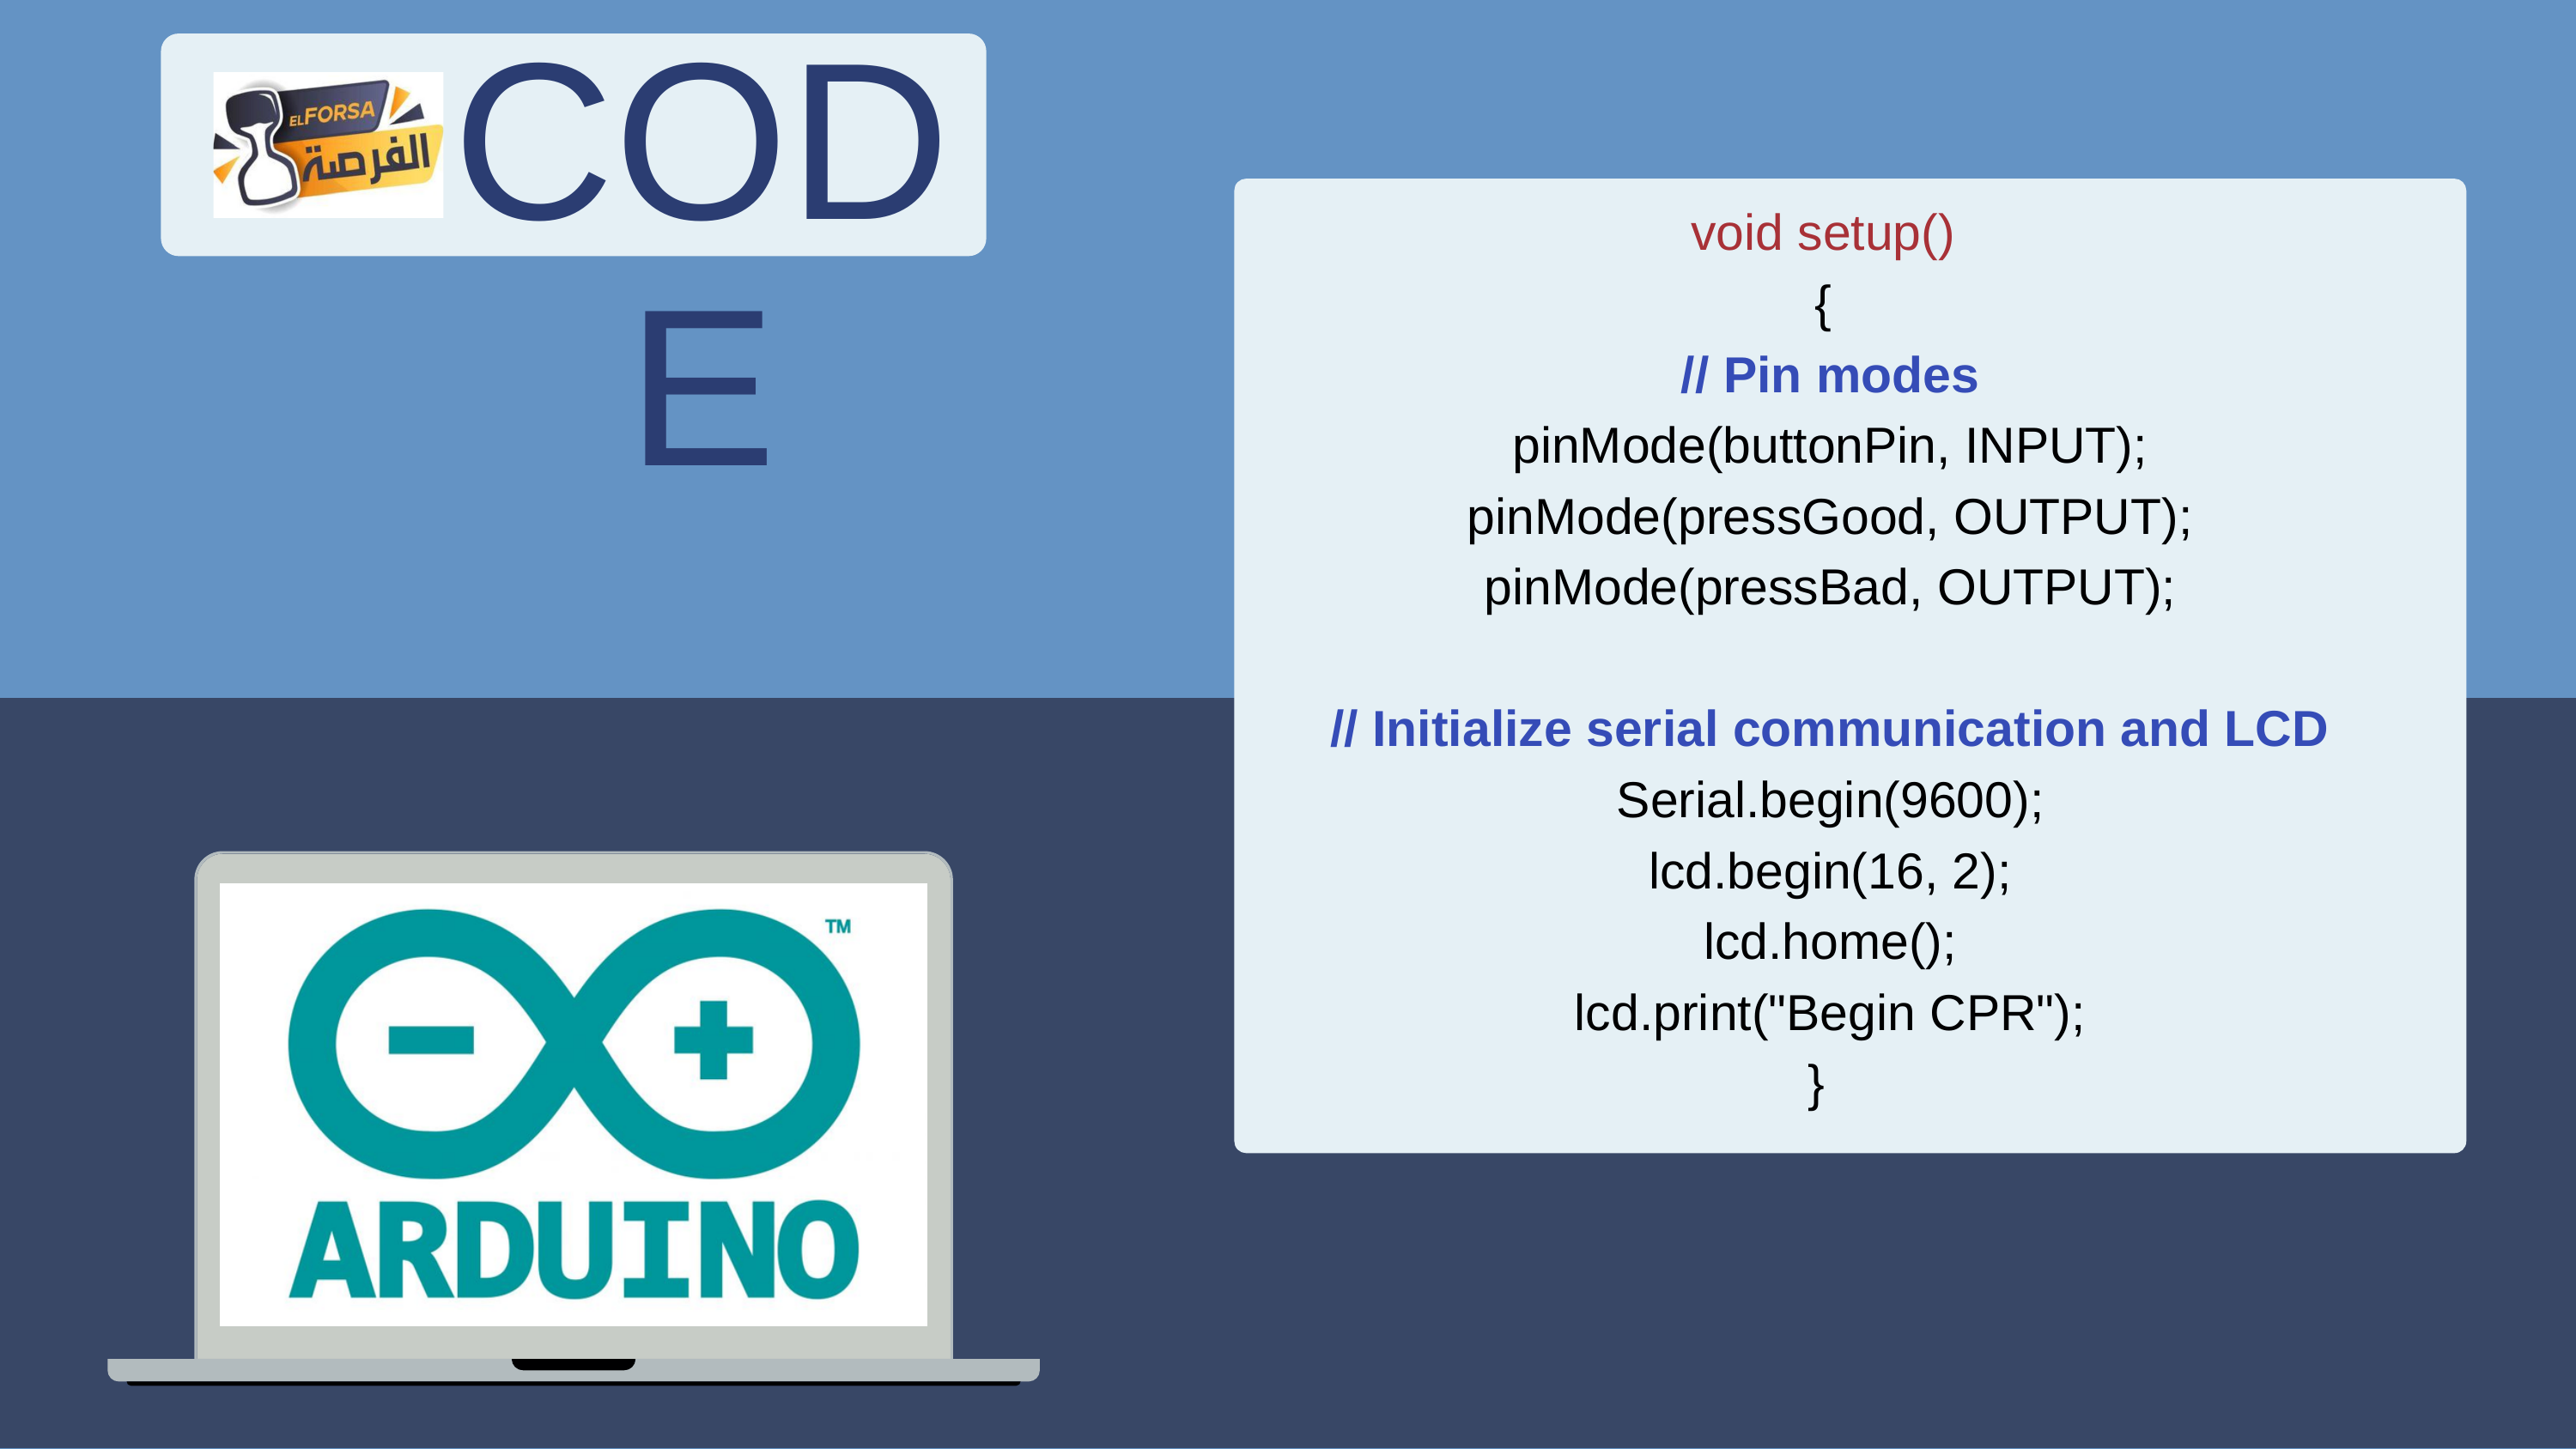

CODE

void setup()
 {
  // Pin modes
  pinMode(buttonPin, INPUT);
  pinMode(pressGood, OUTPUT);
  pinMode(pressBad, OUTPUT);

  // Initialize serial communication and LCD
  Serial.begin(9600);
  lcd.begin(16, 2);
  lcd.home();
  lcd.print("Begin CPR");
}